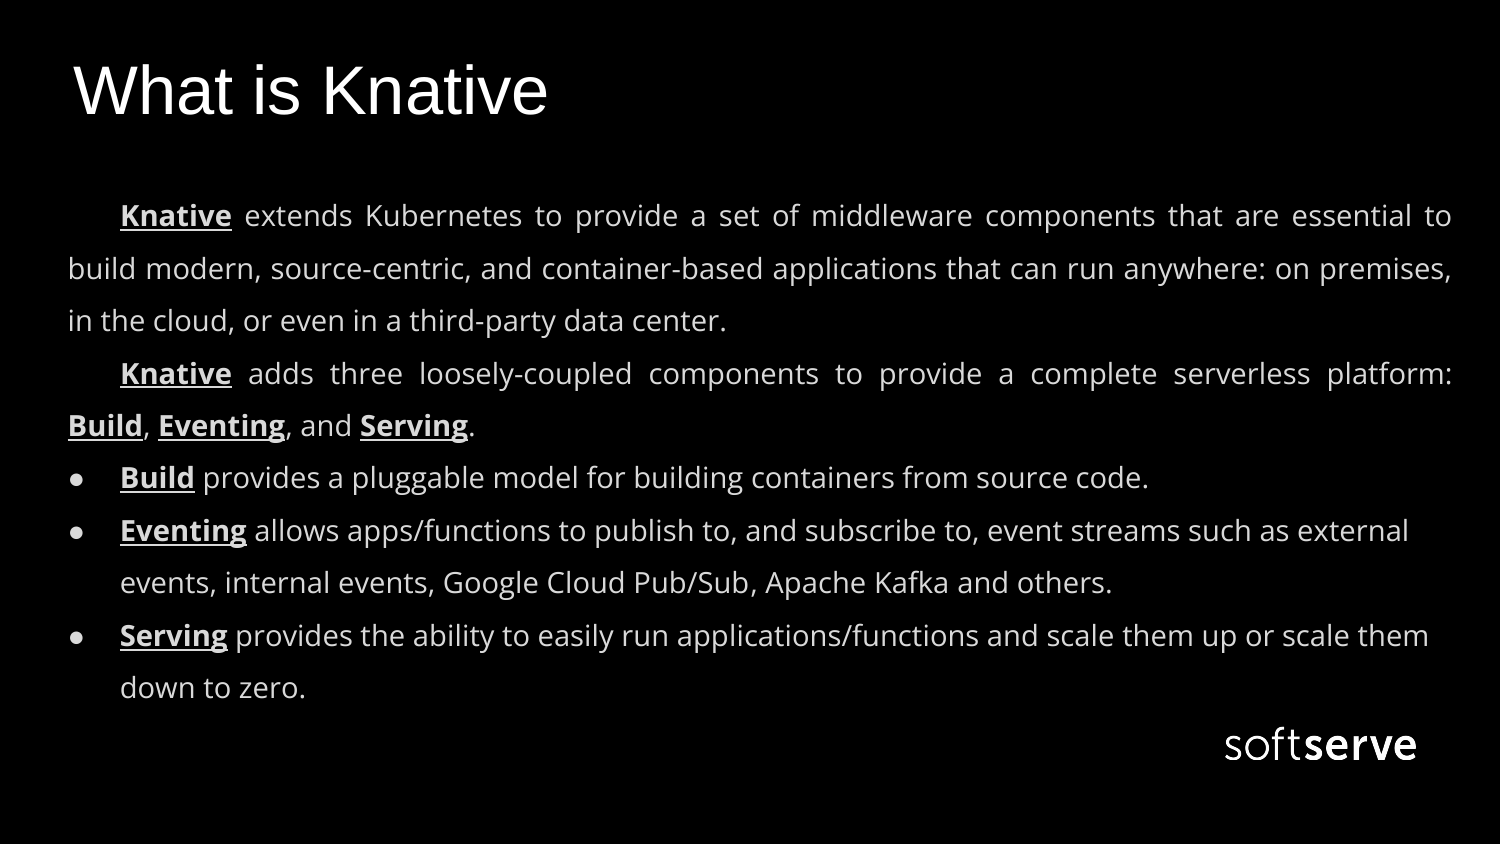

What is Knative
Knative extends Kubernetes to provide a set of middleware components that are essential to build modern, source-centric, and container-based applications that can run anywhere: on premises, in the cloud, or even in a third-party data center.
Knative adds three loosely-coupled components to provide a complete serverless platform: Build, Eventing, and Serving.
Build provides a pluggable model for building containers from source code.
Eventing allows apps/functions to publish to, and subscribe to, event streams such as external events, internal events, Google Cloud Pub/Sub, Apache Kafka and others.
Serving provides the ability to easily run applications/functions and scale them up or scale them down to zero.